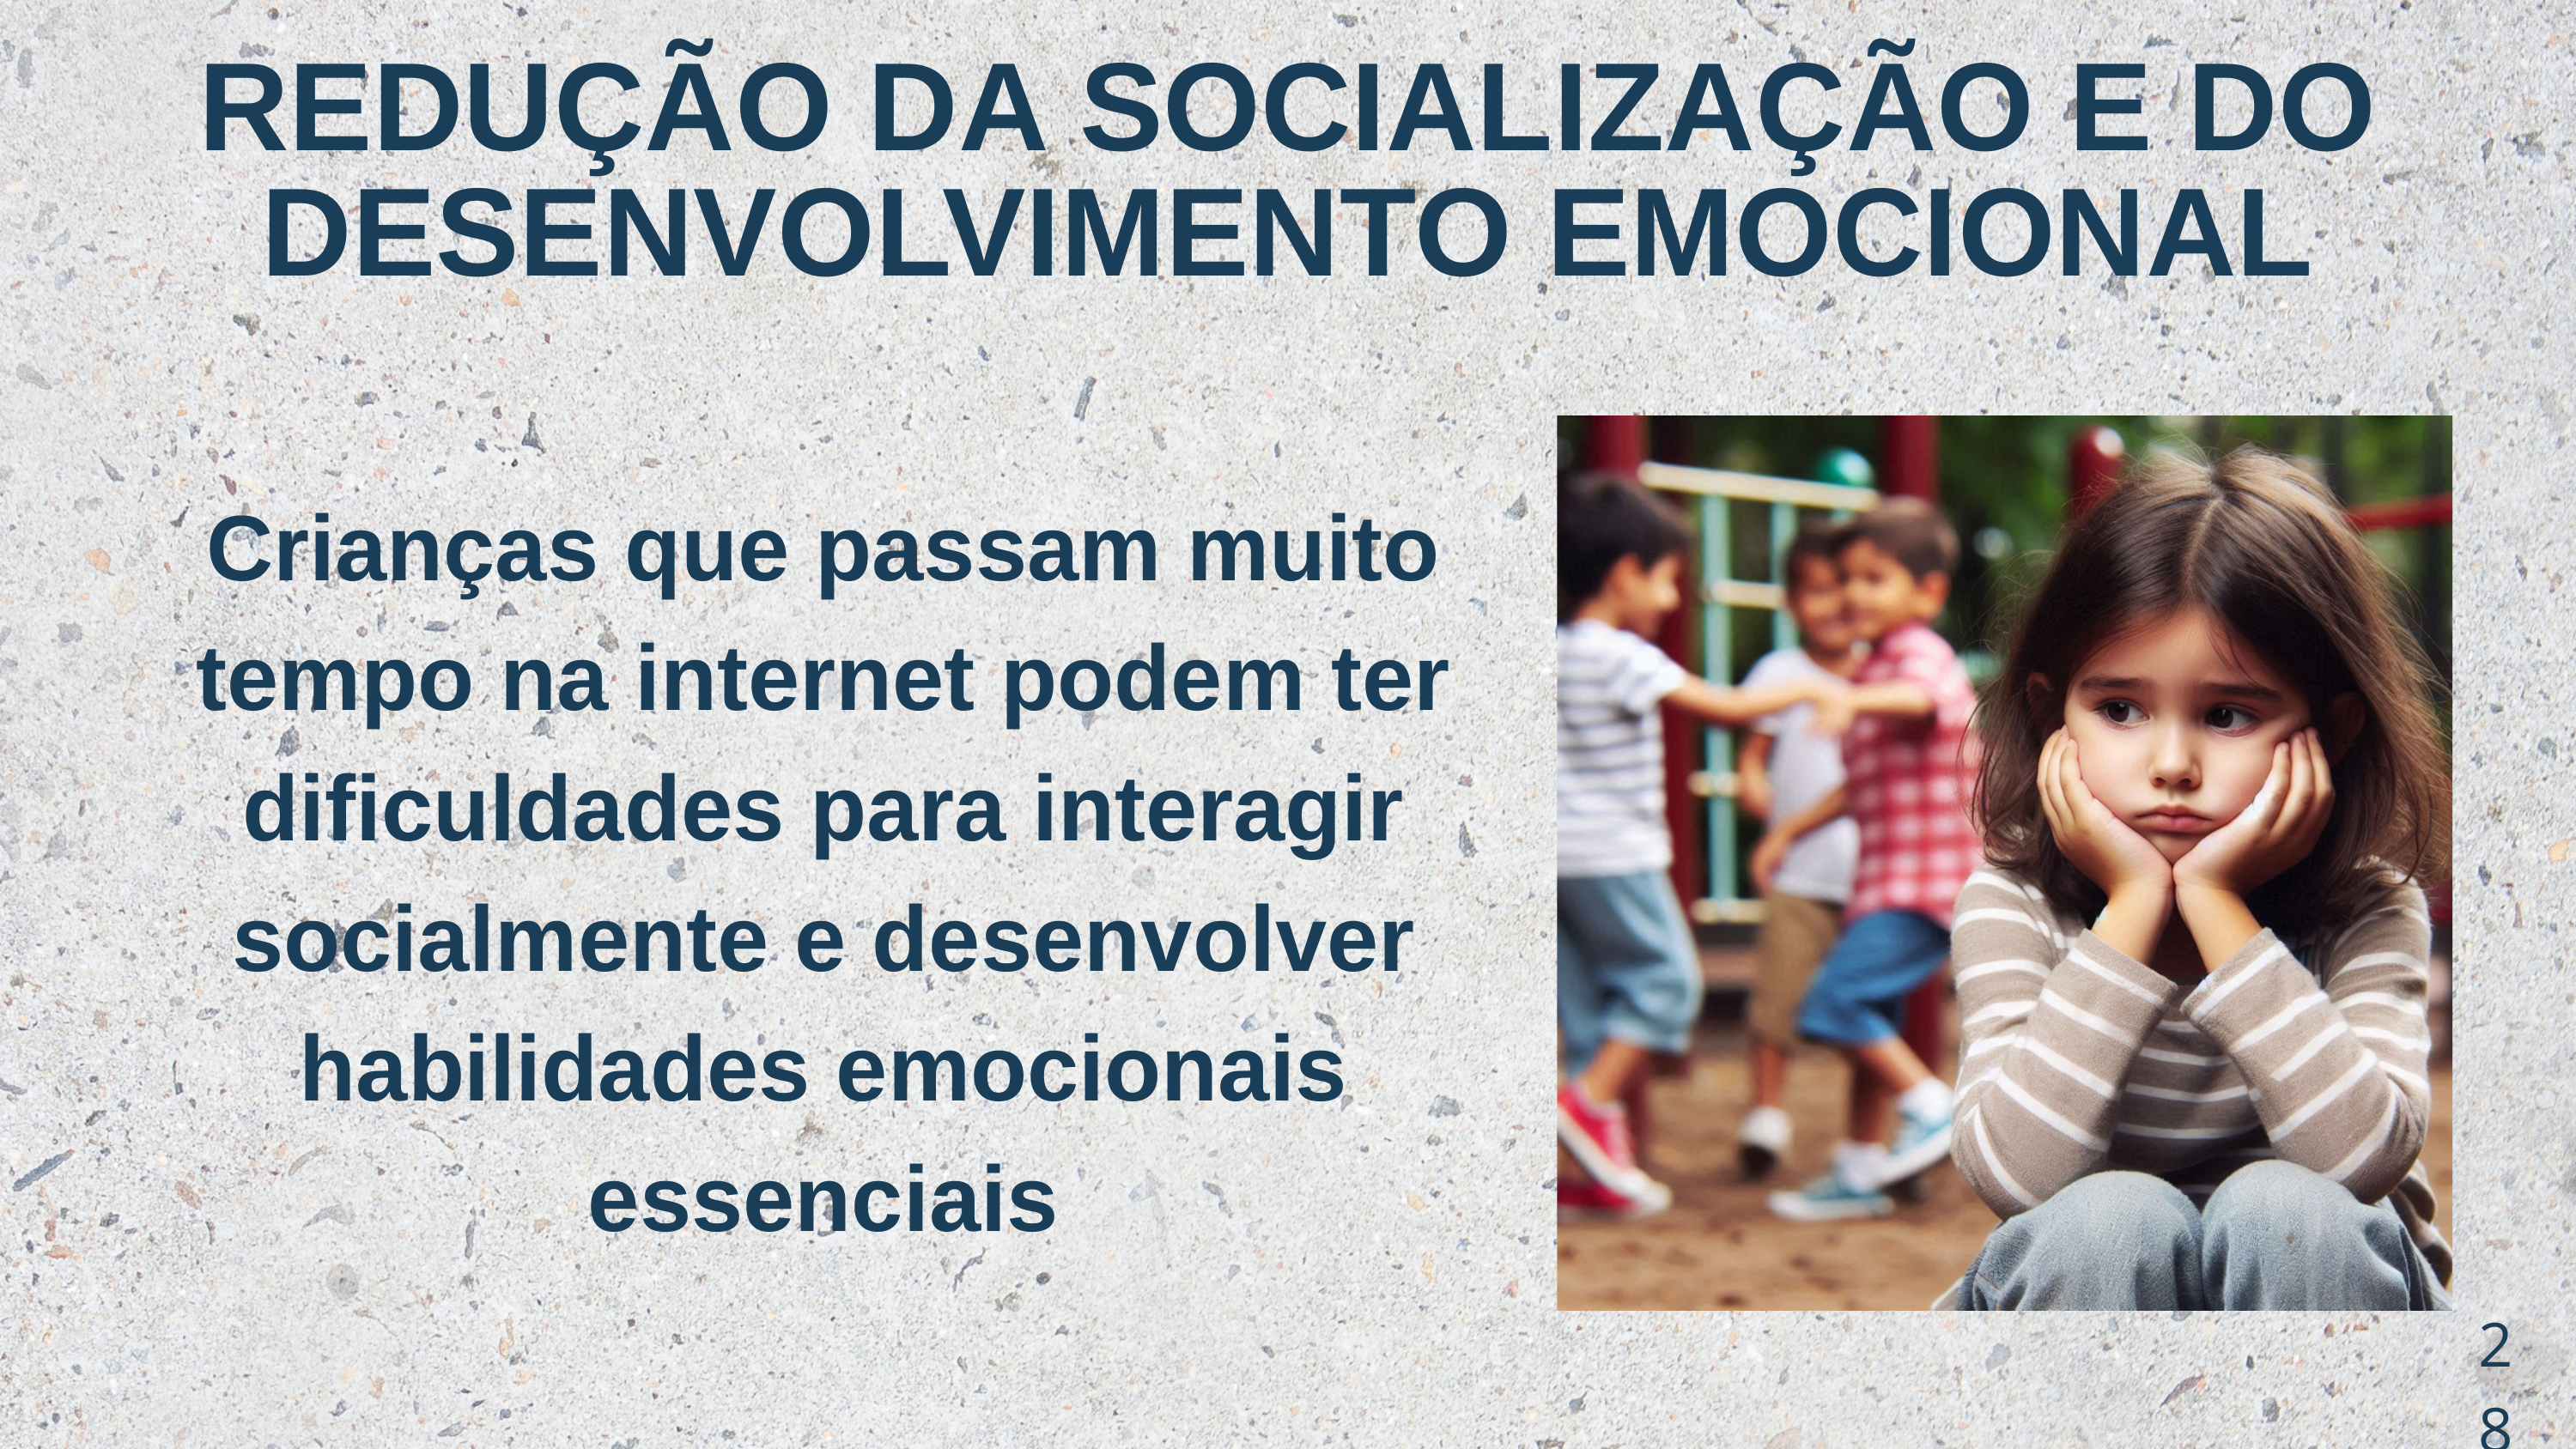

REDUÇÃO DA SOCIALIZAÇÃO E DO DESENVOLVIMENTO EMOCIONAL

Crianças que passam muito tempo na internet podem ter dificuldades para interagir socialmente e desenvolver habilidades emocionais essenciais
28